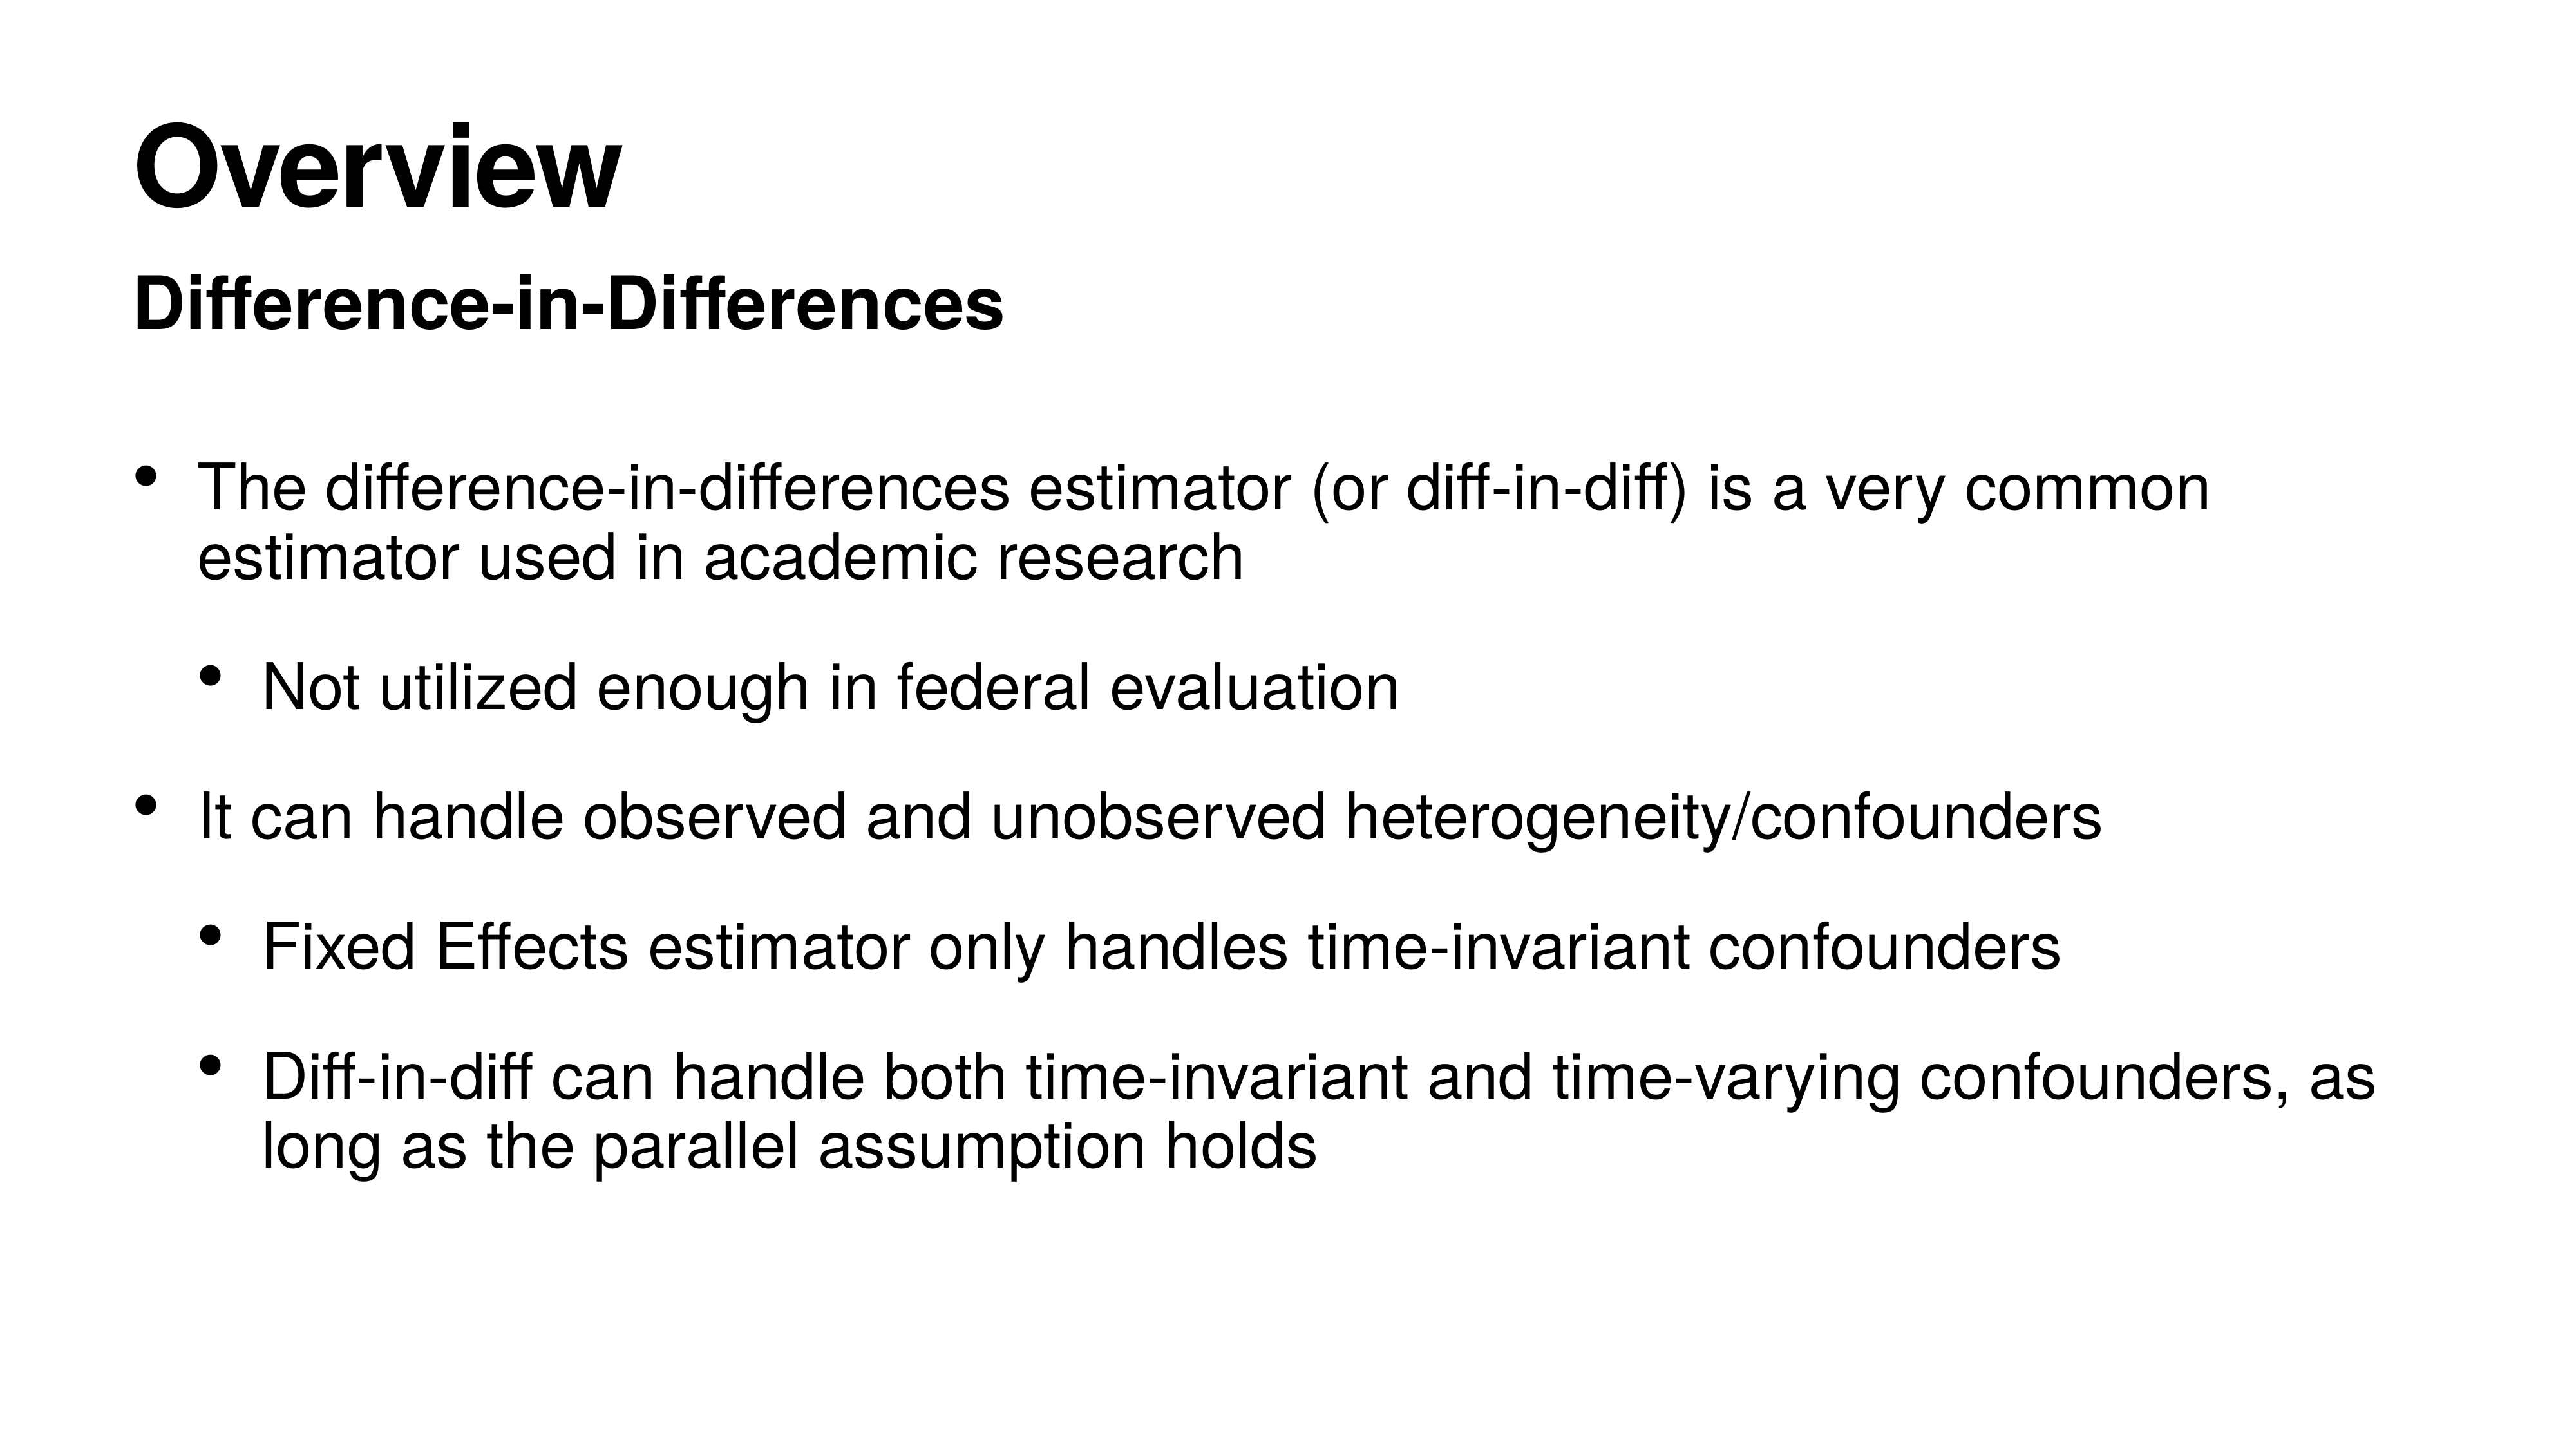

# Overview
Difference-in-Differences
The difference-in-differences estimator (or diff-in-diff) is a very common estimator used in academic research
Not utilized enough in federal evaluation
It can handle observed and unobserved heterogeneity/confounders
Fixed Effects estimator only handles time-invariant confounders
Diff-in-diff can handle both time-invariant and time-varying confounders, as long as the parallel assumption holds